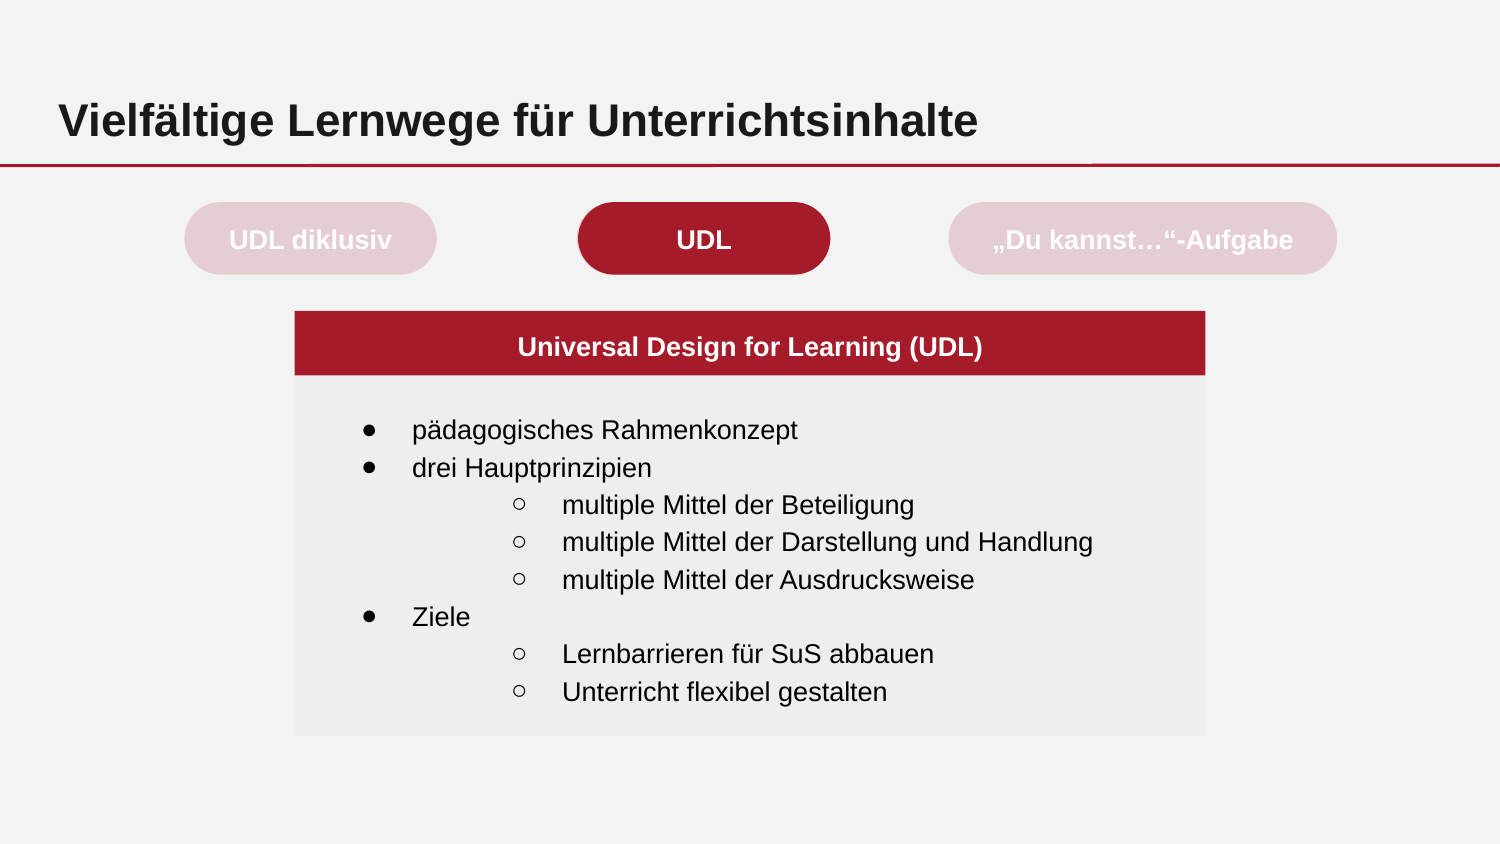

Vielfältige Lernwege für Unterrichtsinhalte

„Du kannst…“-Aufgabe
UDL diklusiv
UDL
UDL
Universal Design for Learning (UDL)

pädagogisches Rahmenkonzept
drei Hauptprinzipien
multiple Mittel der Beteiligung
multiple Mittel der Darstellung und Handlung
multiple Mittel der Ausdrucksweise
Ziele
Lernbarrieren für SuS abbauen
Unterricht flexibel gestalten